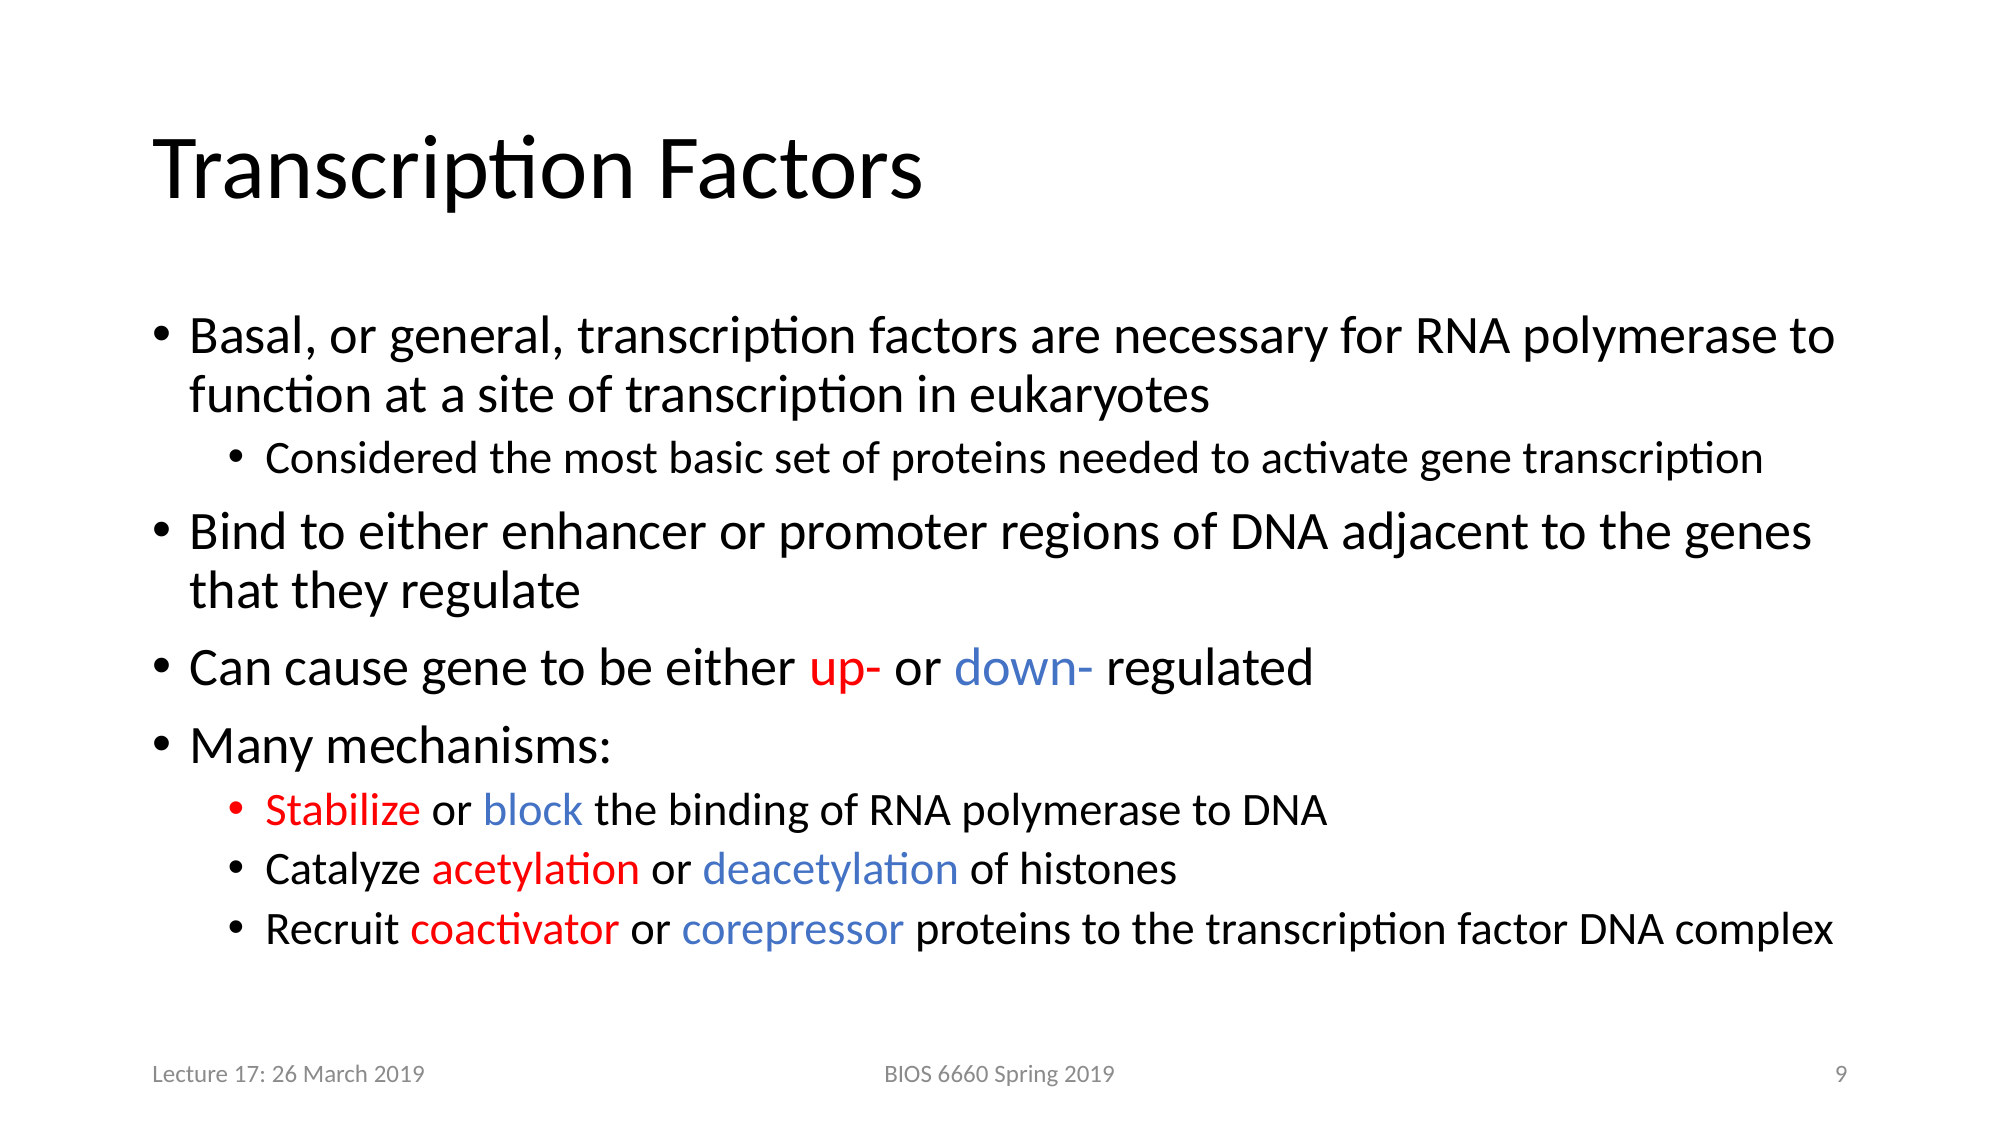

# Transcription Factors
Basal, or general, transcription factors are necessary for RNA polymerase to function at a site of transcription in eukaryotes
Considered the most basic set of proteins needed to activate gene transcription
Bind to either enhancer or promoter regions of DNA adjacent to the genes that they regulate
Can cause gene to be either up- or down- regulated
Many mechanisms:
Stabilize or block the binding of RNA polymerase to DNA
Catalyze acetylation or deacetylation of histones
Recruit coactivator or corepressor proteins to the transcription factor DNA complex

Lecture 17: 26 March 2019
BIOS 6660 Spring 2019
9